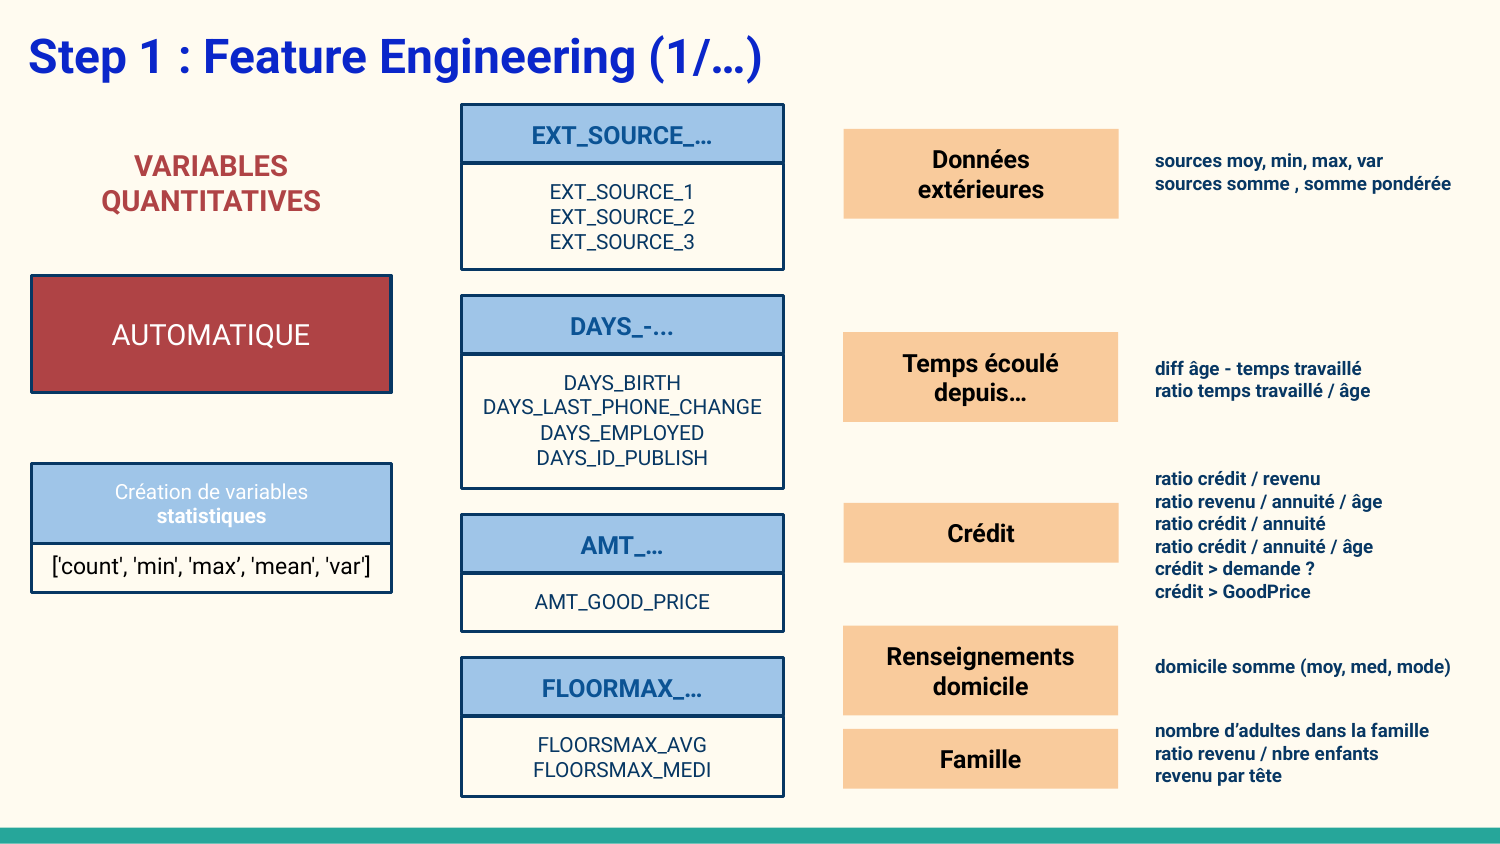

Step 1 : Feature Engineering (1/…)
EXT_SOURCE_…
EXT_SOURCE_1
EXT_SOURCE_2
EXT_SOURCE_3

Données
extérieures
VARIABLES QUANTITATIVES
sources moy, min, max, var
sources somme , somme pondérée
AUTOMATIQUE
DAYS_-...
DAYS_BIRTH
DAYS_LAST_PHONE_CHANGE
DAYS_EMPLOYED
DAYS_ID_PUBLISH

Temps écoulé
depuis…
diff âge - temps travaillé
ratio temps travaillé / âge
ratio crédit / revenu
ratio revenu / annuité / âge
ratio crédit / annuité
ratio crédit / annuité / âge
crédit > demande ?
crédit > GoodPrice
Création de variables
statistiques

['count', 'min', 'max’, 'mean', 'var']
Crédit
AMT_…
AMT_GOOD_PRICE
Renseignements
domicile
domicile somme (moy, med, mode)
FLOORMAX_…
FLOORSMAX_AVG
FLOORSMAX_MEDI

nombre d’adultes dans la famille
ratio revenu / nbre enfants
revenu par tête
Famille